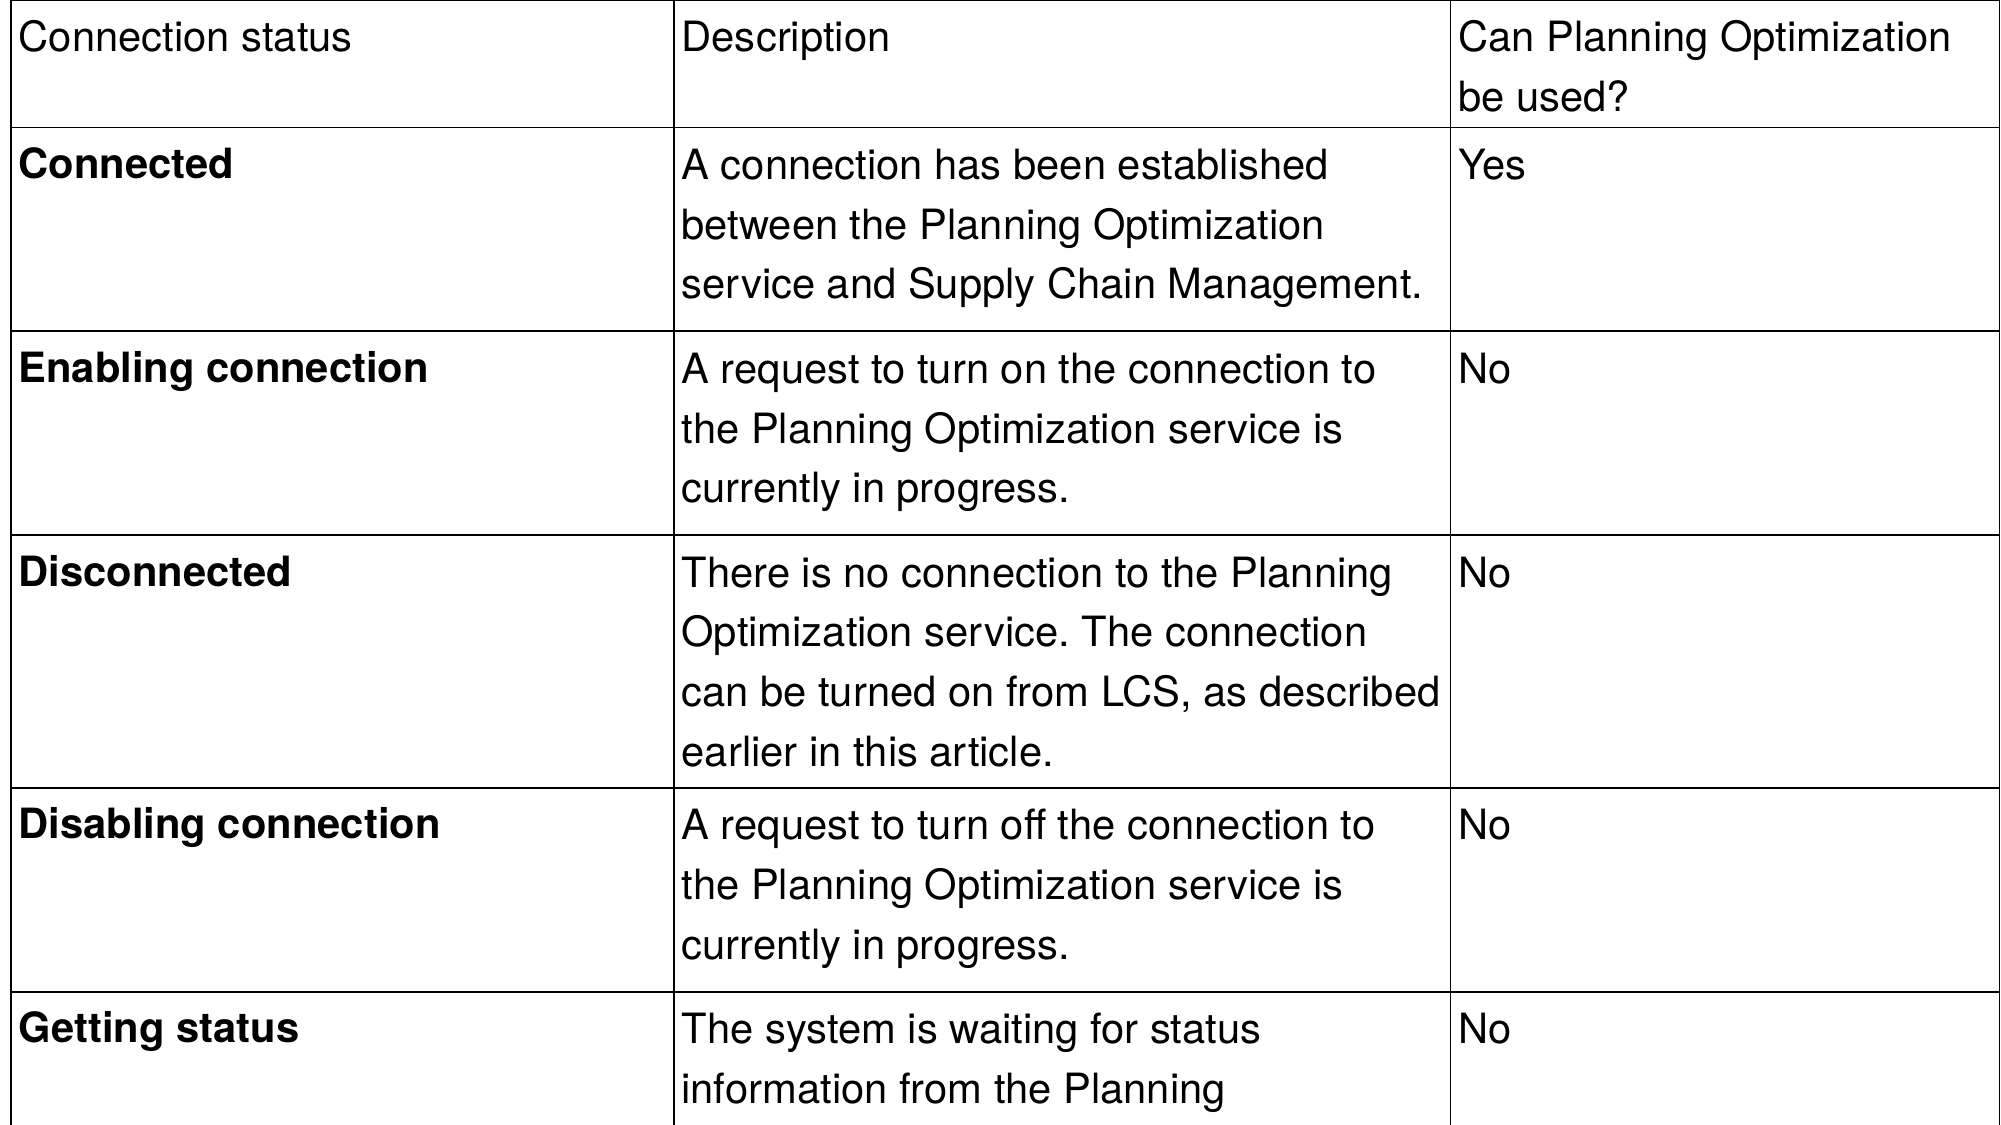

| Connection status | Description | Can Planning Optimization be used? |
| --- | --- | --- |
| Connected | A connection has been established between the Planning Optimization service and Supply Chain Management. | Yes |
| Enabling connection | A request to turn on the connection to the Planning Optimization service is currently in progress. | No |
| Disconnected | There is no connection to the Planning Optimization service. The connection can be turned on from LCS, as described earlier in this article. | No |
| Disabling connection | A request to turn off the connection to the Planning Optimization service is currently in progress. | No |
| Getting status | The system is waiting for status information from the Planning Optimization service. | No |